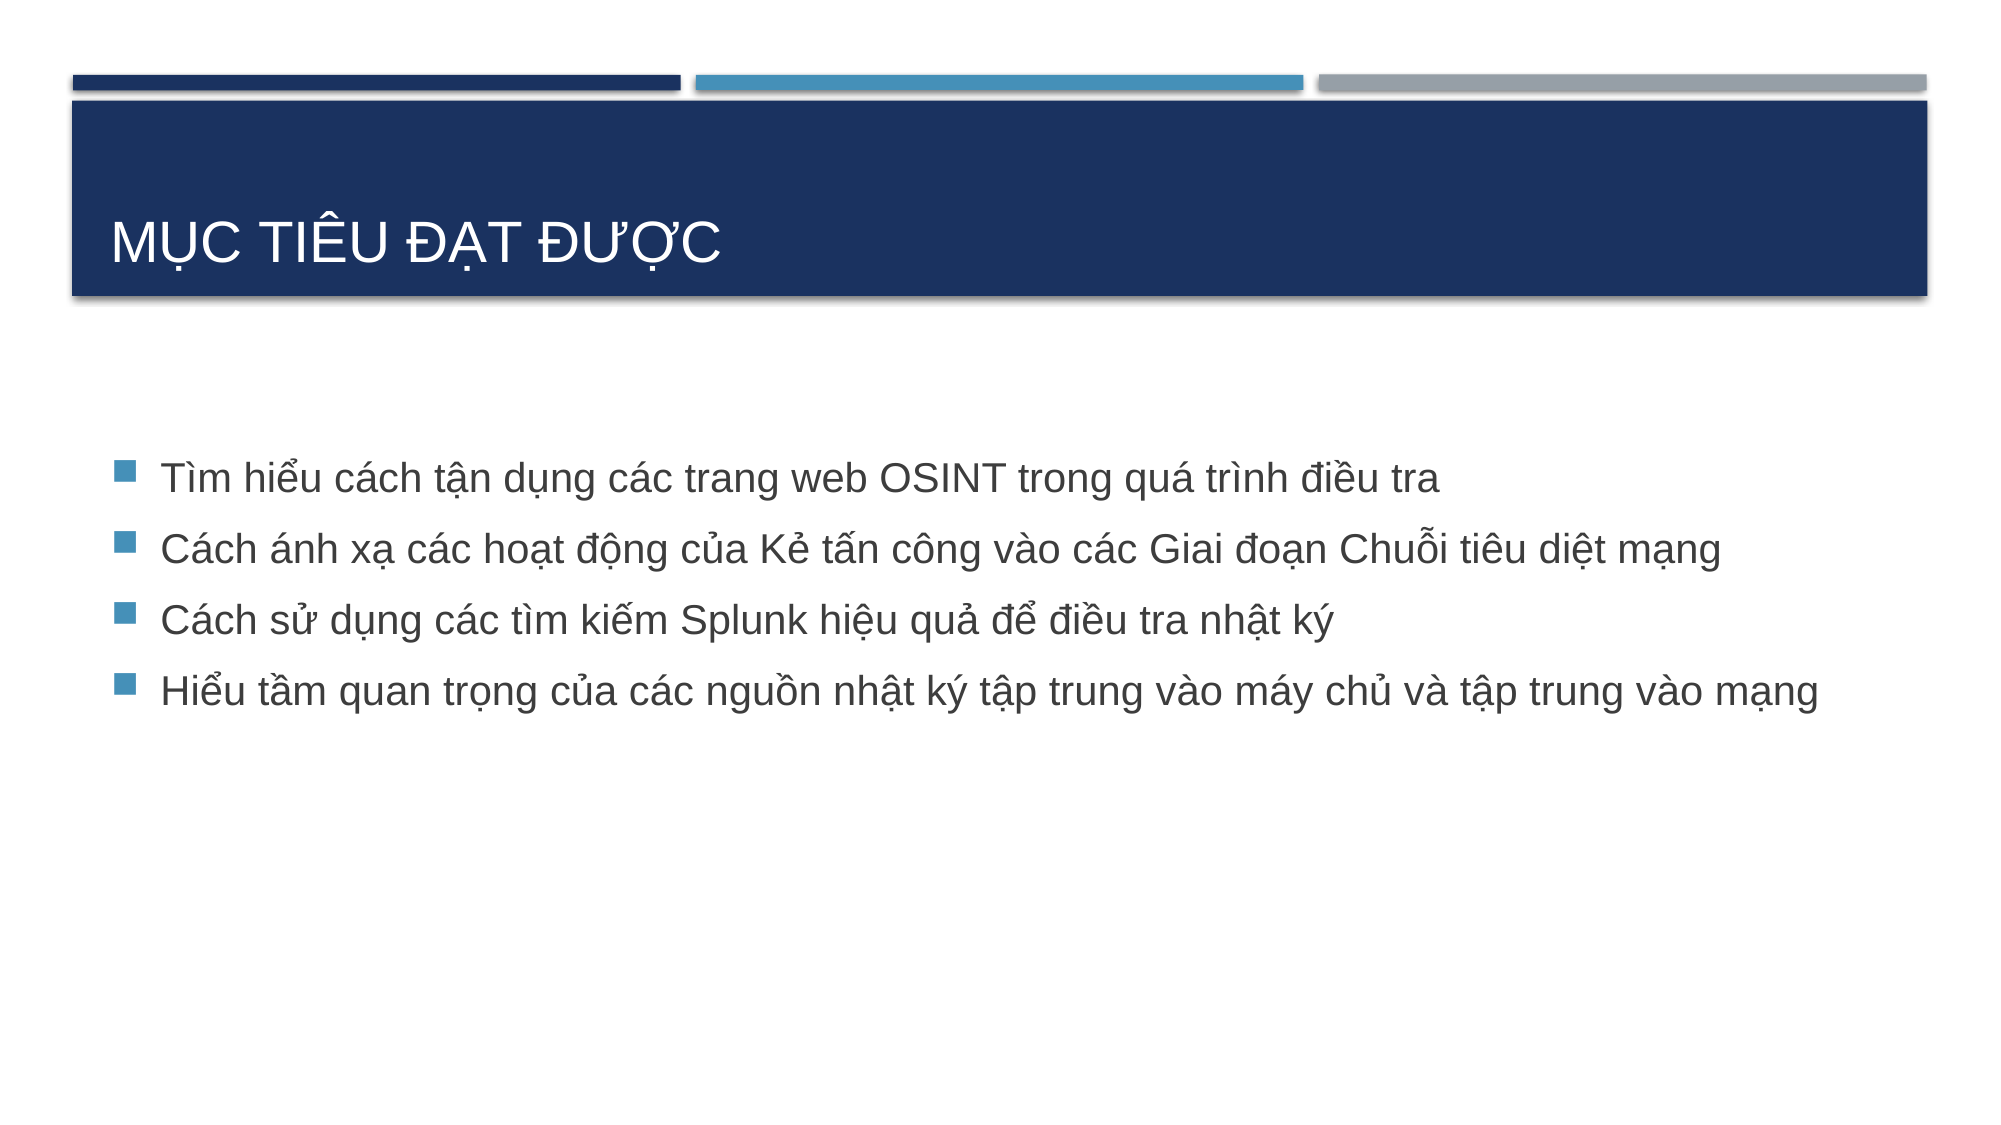

# MỤC TIÊU ĐẠT ĐƯỢC
Tìm hiểu cách tận dụng các trang web OSINT trong quá trình điều tra
Cách ánh xạ các hoạt động của Kẻ tấn công vào các Giai đoạn Chuỗi tiêu diệt mạng
Cách sử dụng các tìm kiếm Splunk hiệu quả để điều tra nhật ký
Hiểu tầm quan trọng của các nguồn nhật ký tập trung vào máy chủ và tập trung vào mạng